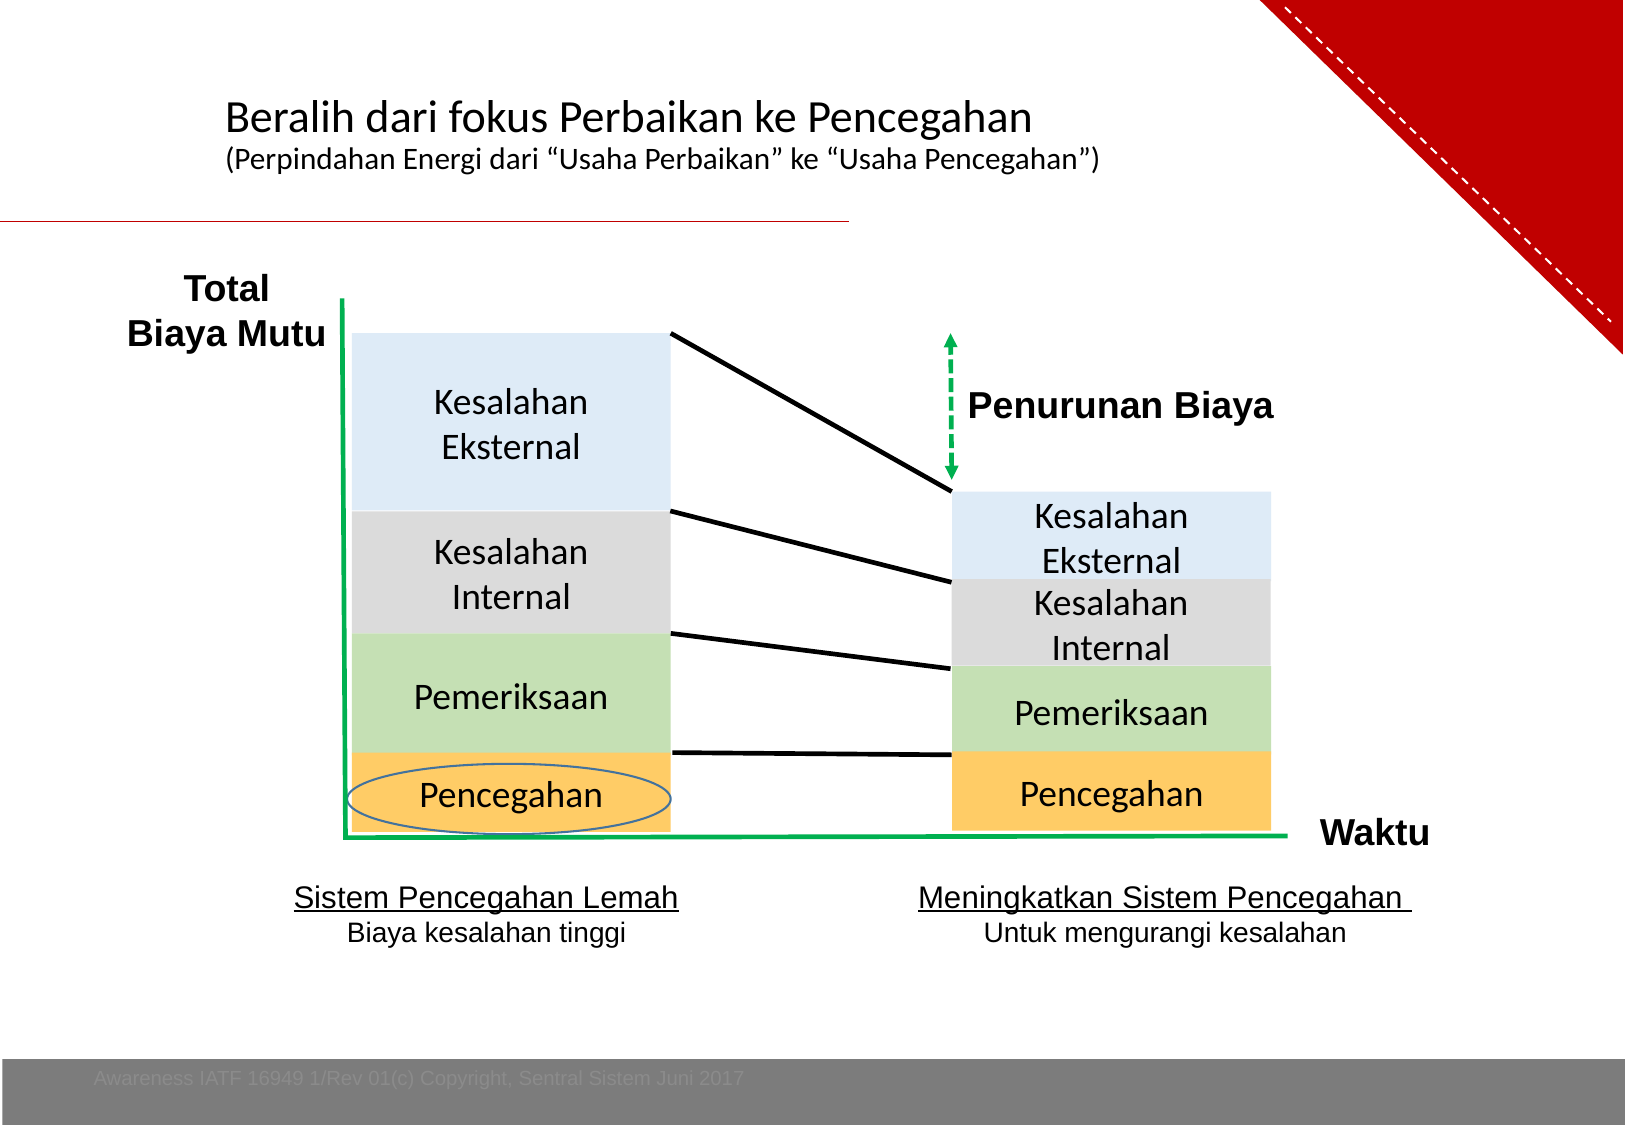

# Beralih dari fokus Perbaikan ke Pencegahan (Perpindahan Energi dari “Usaha Perbaikan” ke “Usaha Pencegahan”)
Total
Biaya Mutu

Kesalahan Eksternal
Penurunan Biaya
Kesalahan Eksternal
Kesalahan
Internal
Kesalahan
Internal
Pemeriksaan
Pemeriksaan

Pencegahan
Pencegahan

Waktu
Sistem Pencegahan Lemah
Biaya kesalahan tinggi
Meningkatkan Sistem Pencegahan
Untuk mengurangi kesalahan
14
Awareness IATF 16949 1/Rev 01(c) Copyright, Sentral Sistem Juni 2017